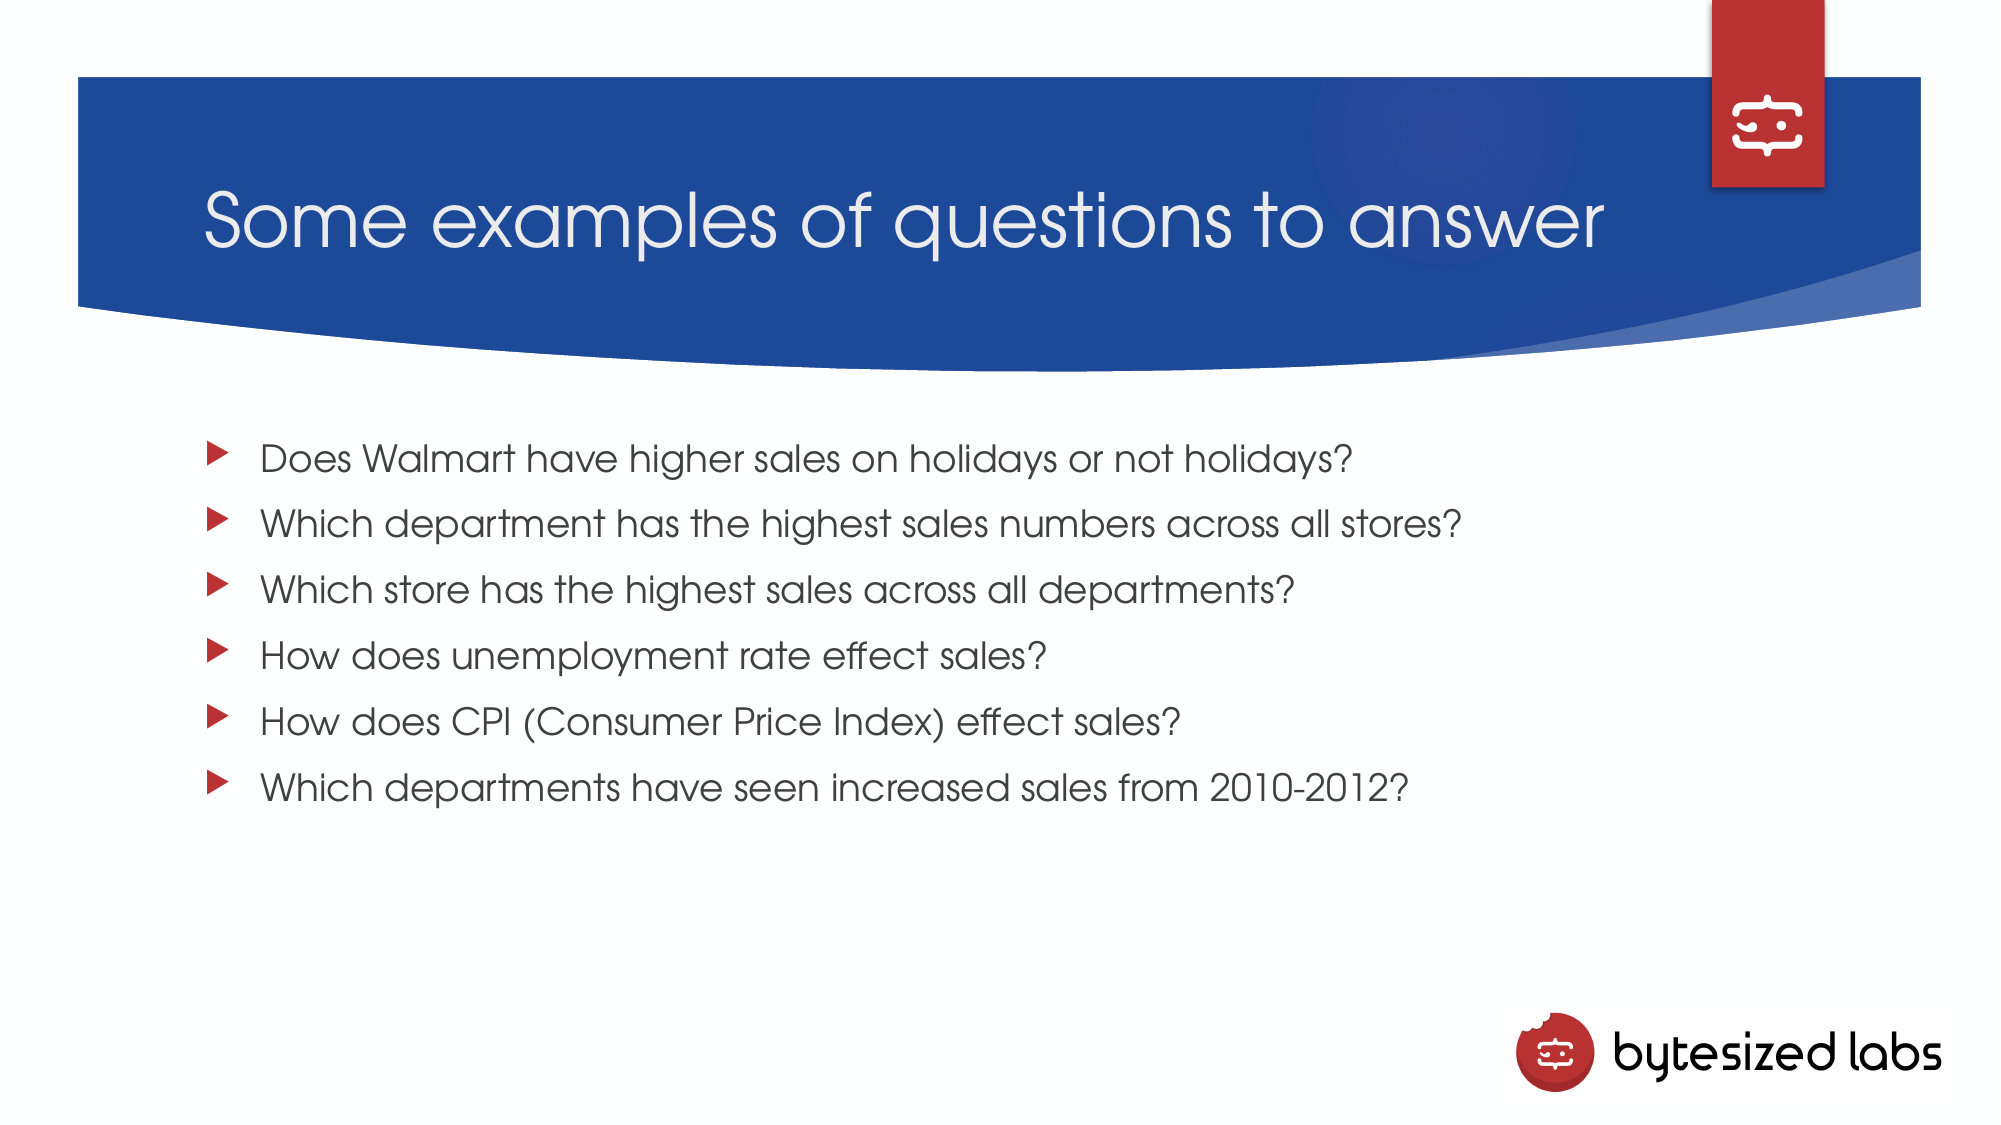

# Some examples of questions to answer
Does Walmart have higher sales on holidays or not holidays?
Which department has the highest sales numbers across all stores?
Which store has the highest sales across all departments?
How does unemployment rate effect sales?
How does CPI (Consumer Price Index) effect sales?
Which departments have seen increased sales from 2010-2012?